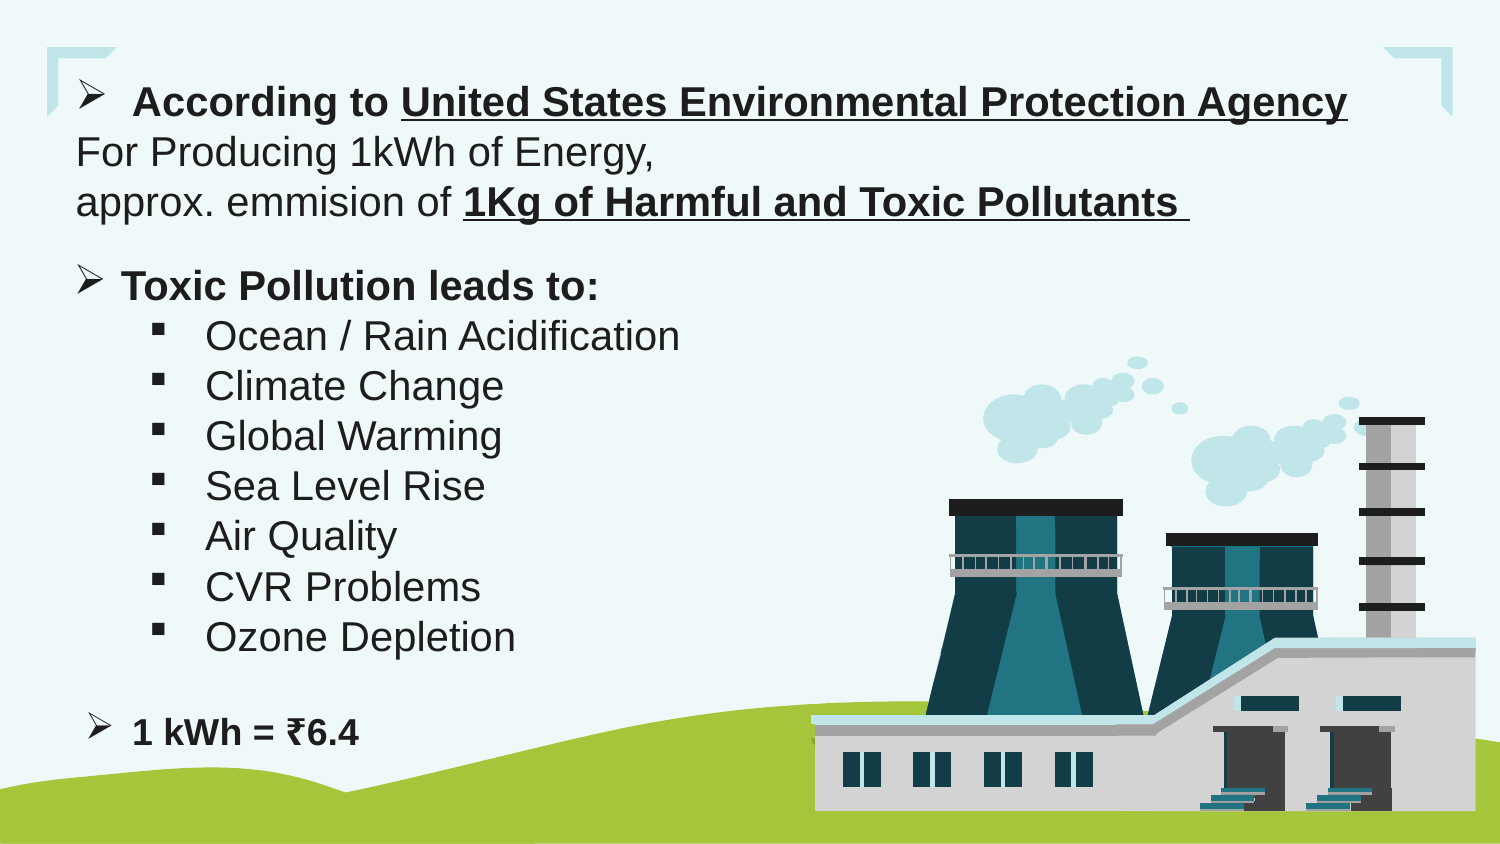

According to United States Environmental Protection Agency
For Producing 1kWh of Energy,
approx. emmision of 1Kg of Harmful and Toxic Pollutants
Toxic Pollution leads to:
Ocean / Rain Acidification
Climate Change
Global Warming
Sea Level Rise
Air Quality
CVR Problems
Ozone Depletion

1 kWh = ₹6.4